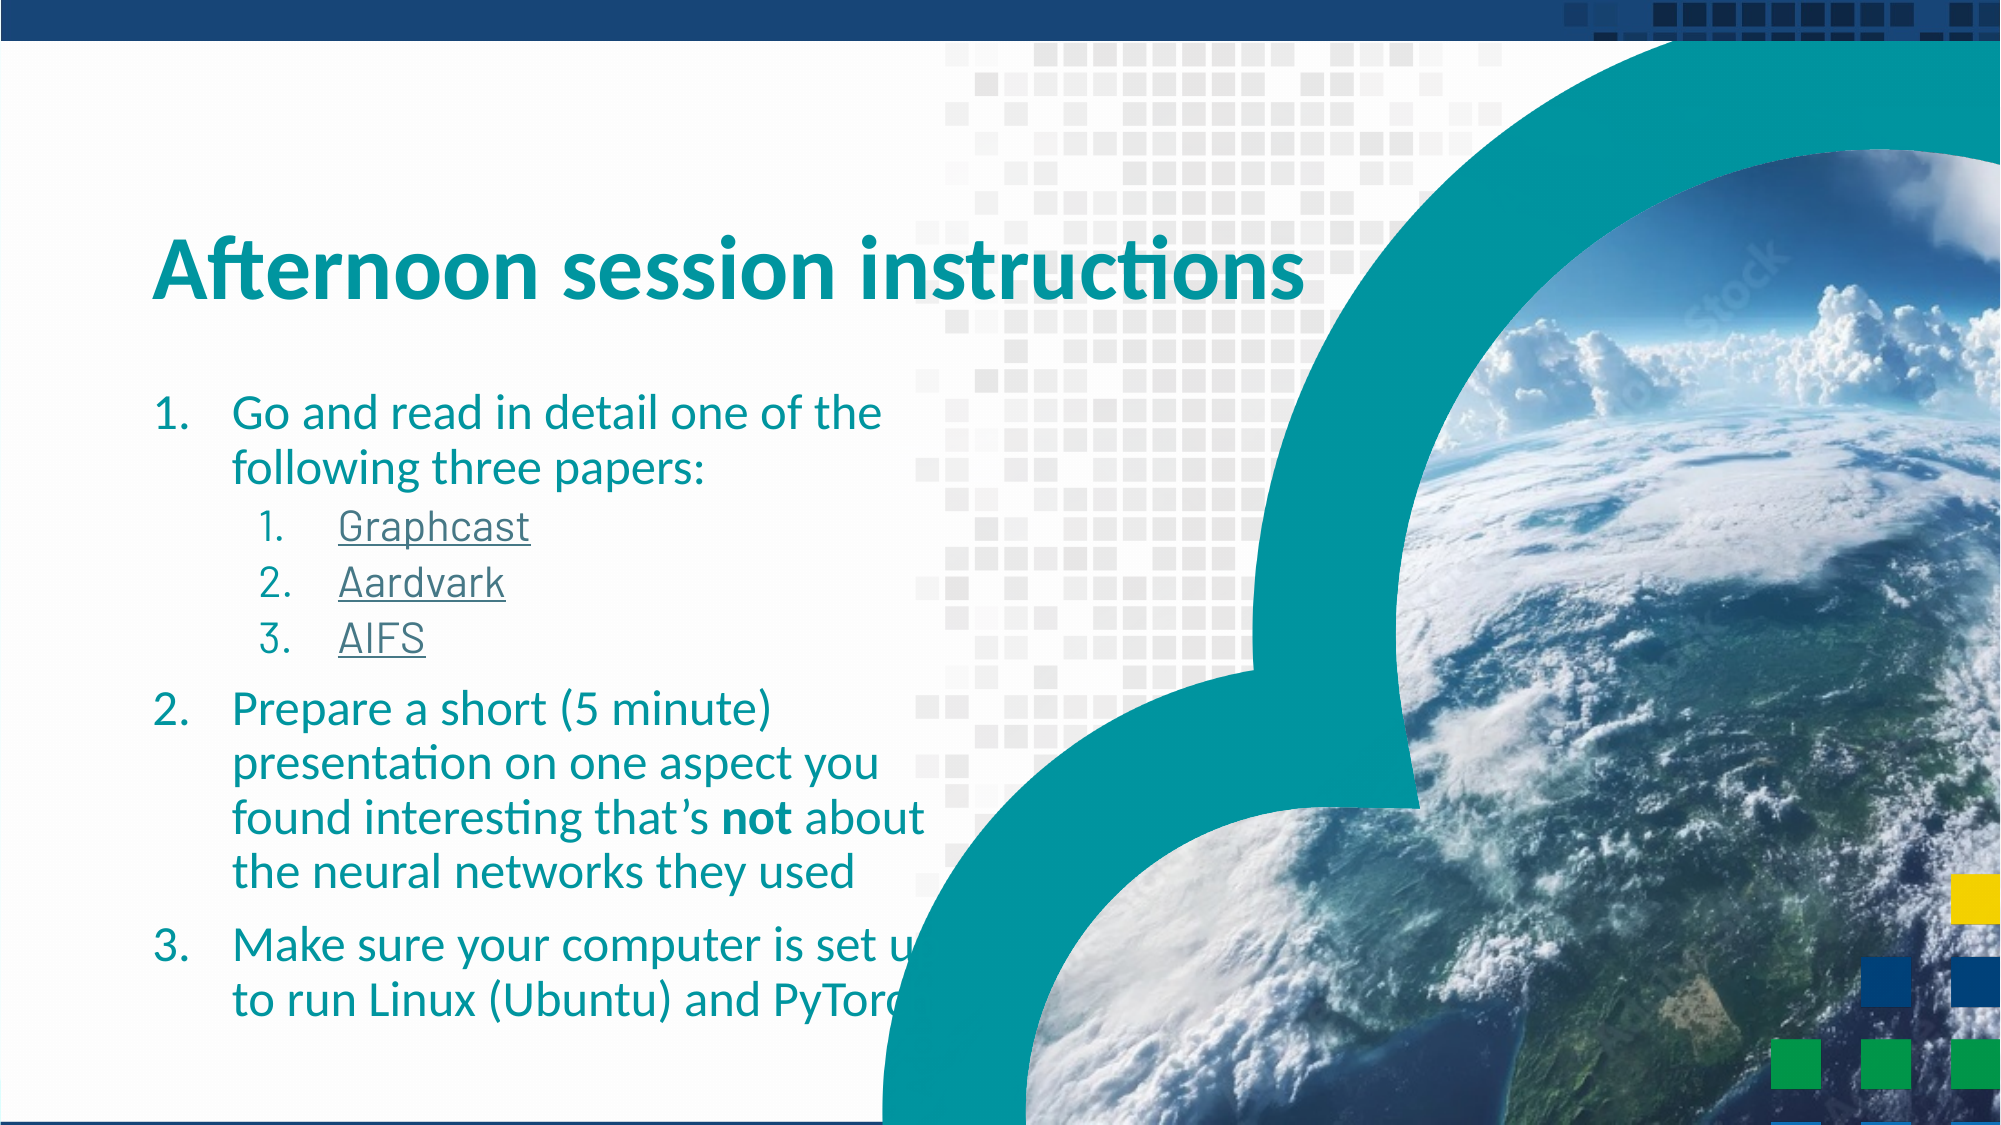

# Afternoon session instructions
Go and read in detail one of the following three papers:
Graphcast
Aardvark
AIFS
Prepare a short (5 minute) presentation on one aspect you found interesting that’s not about the neural networks they used
Make sure your computer is set up to run Linux (Ubuntu) and PyTorch